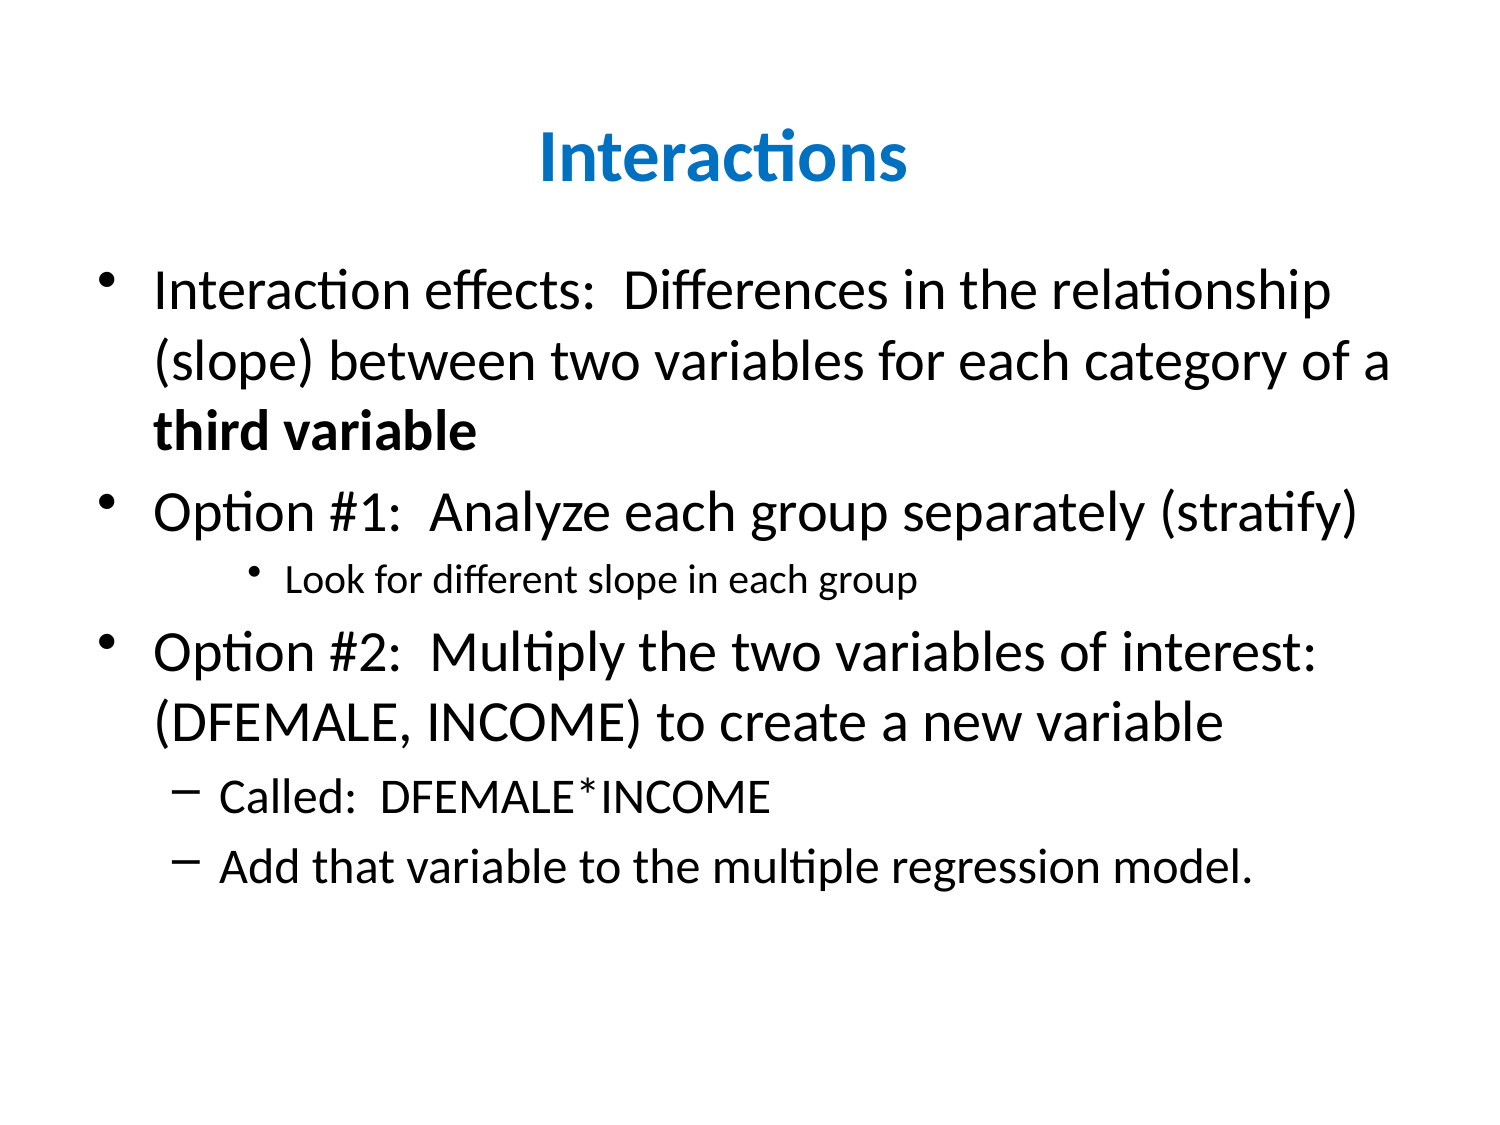

Interactions
Interaction effects:  Differences in the relationship (slope) between two variables for each category of a third variable
Option #1:  Analyze each group separately (stratify)
Look for different slope in each group
Option #2:  Multiply the two variables of interest: (DFEMALE, INCOME) to create a new variable
Called:  DFEMALE*INCOME
Add that variable to the multiple regression model.